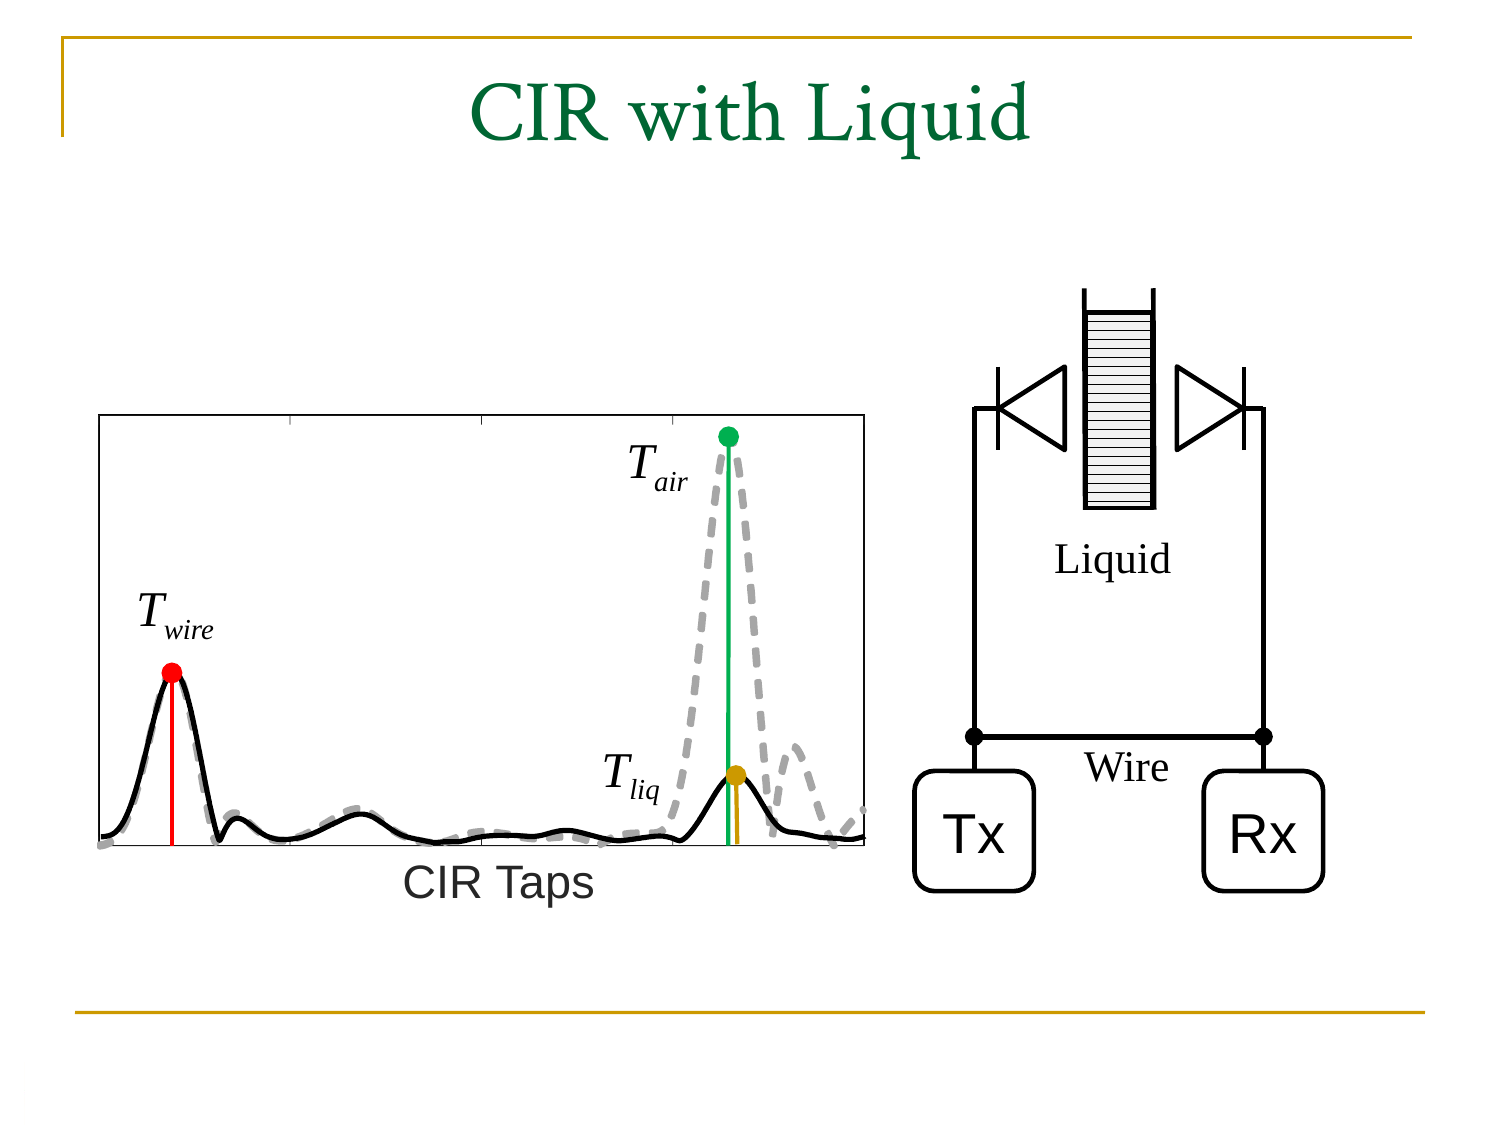

# CIR with Liquid

Liquid
Tx
Rx
Wire

CIR Taps
Tair
Twire

Tliq